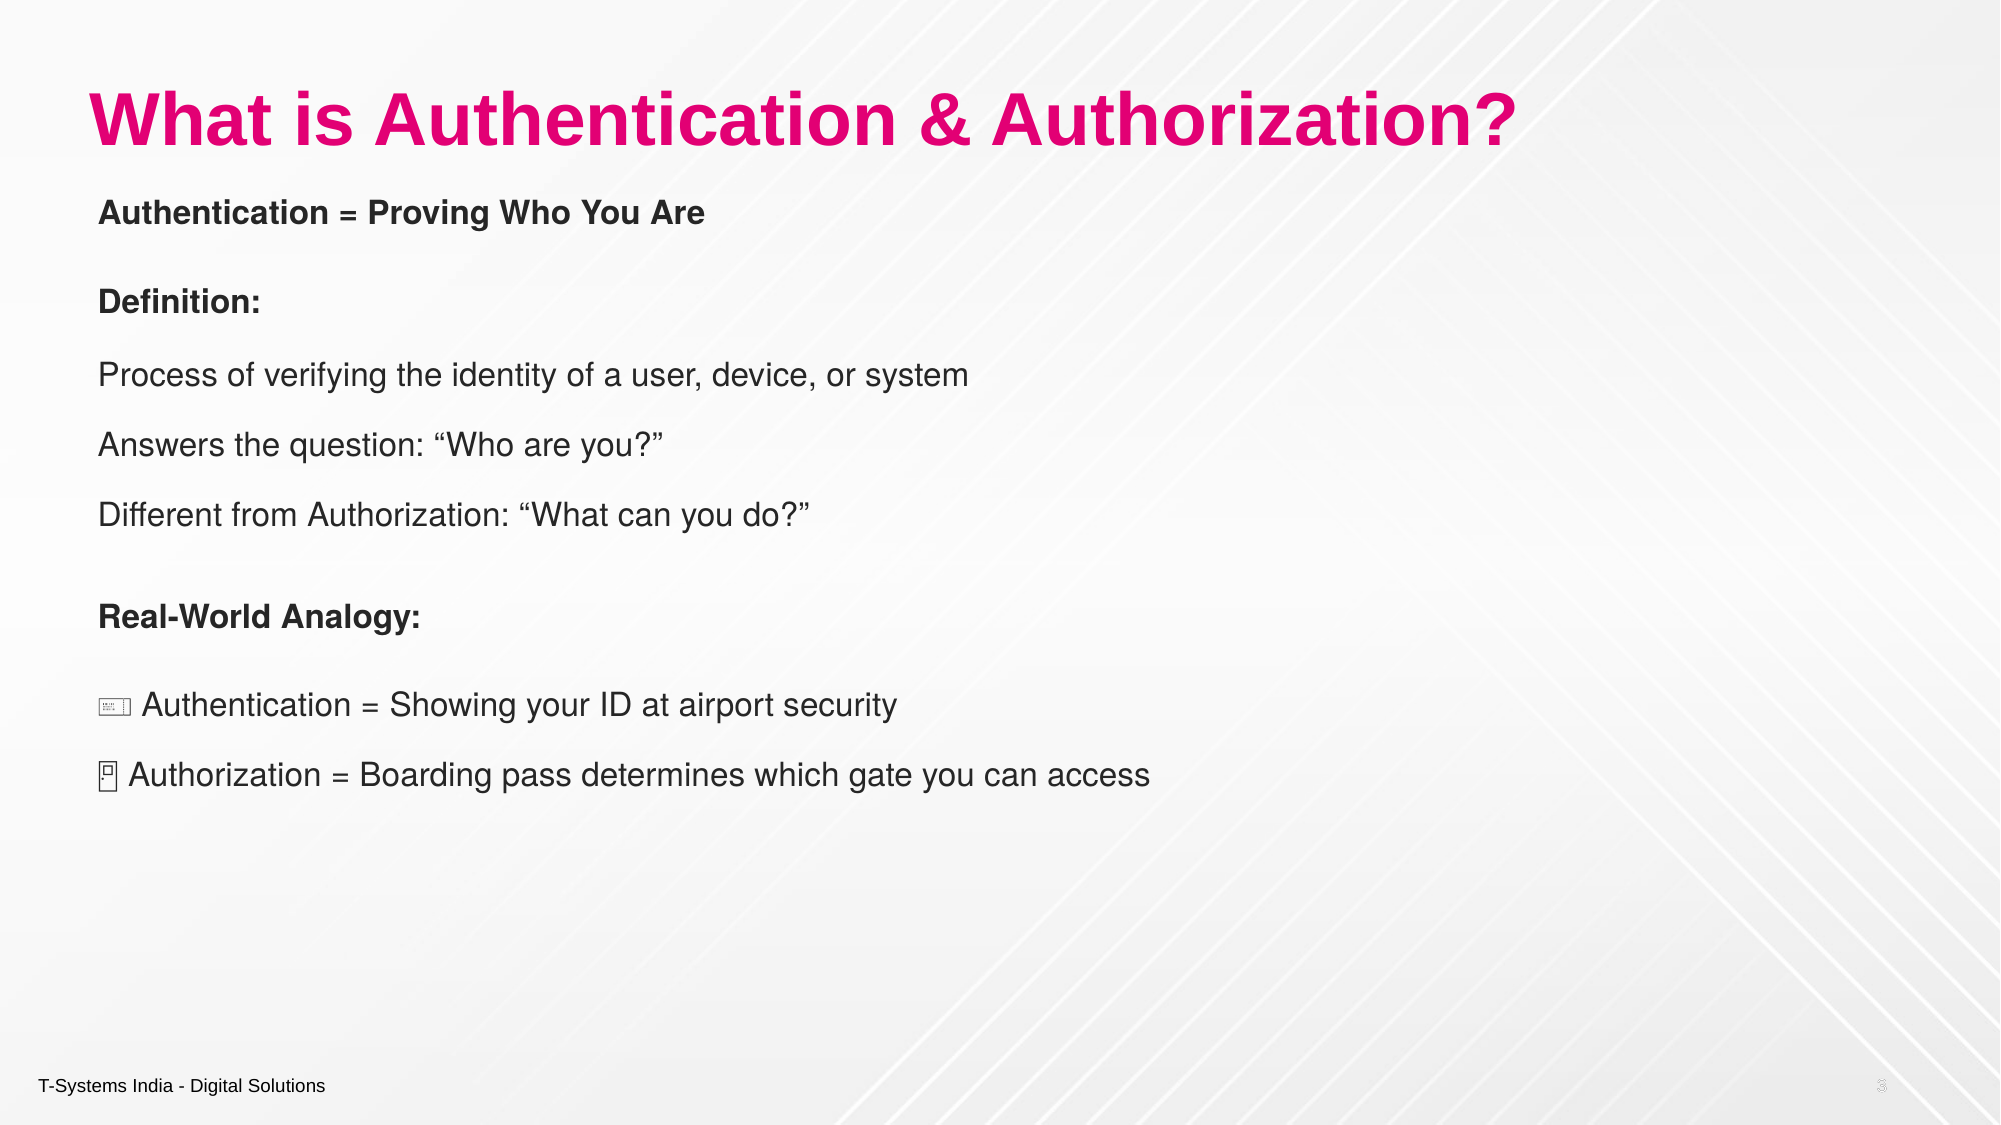

# What is Authentication & Authorization?
Authentication = Proving Who You Are
Definition:
Process of verifying the identity of a user, device, or system
Answers the question: “Who are you?”
Different from Authorization: “What can you do?”

Real-World Analogy:

🎫 Authentication = Showing your ID at airport security
🚪 Authorization = Boarding pass determines which gate you can access

T-Systems India - Digital Solutions
3
3